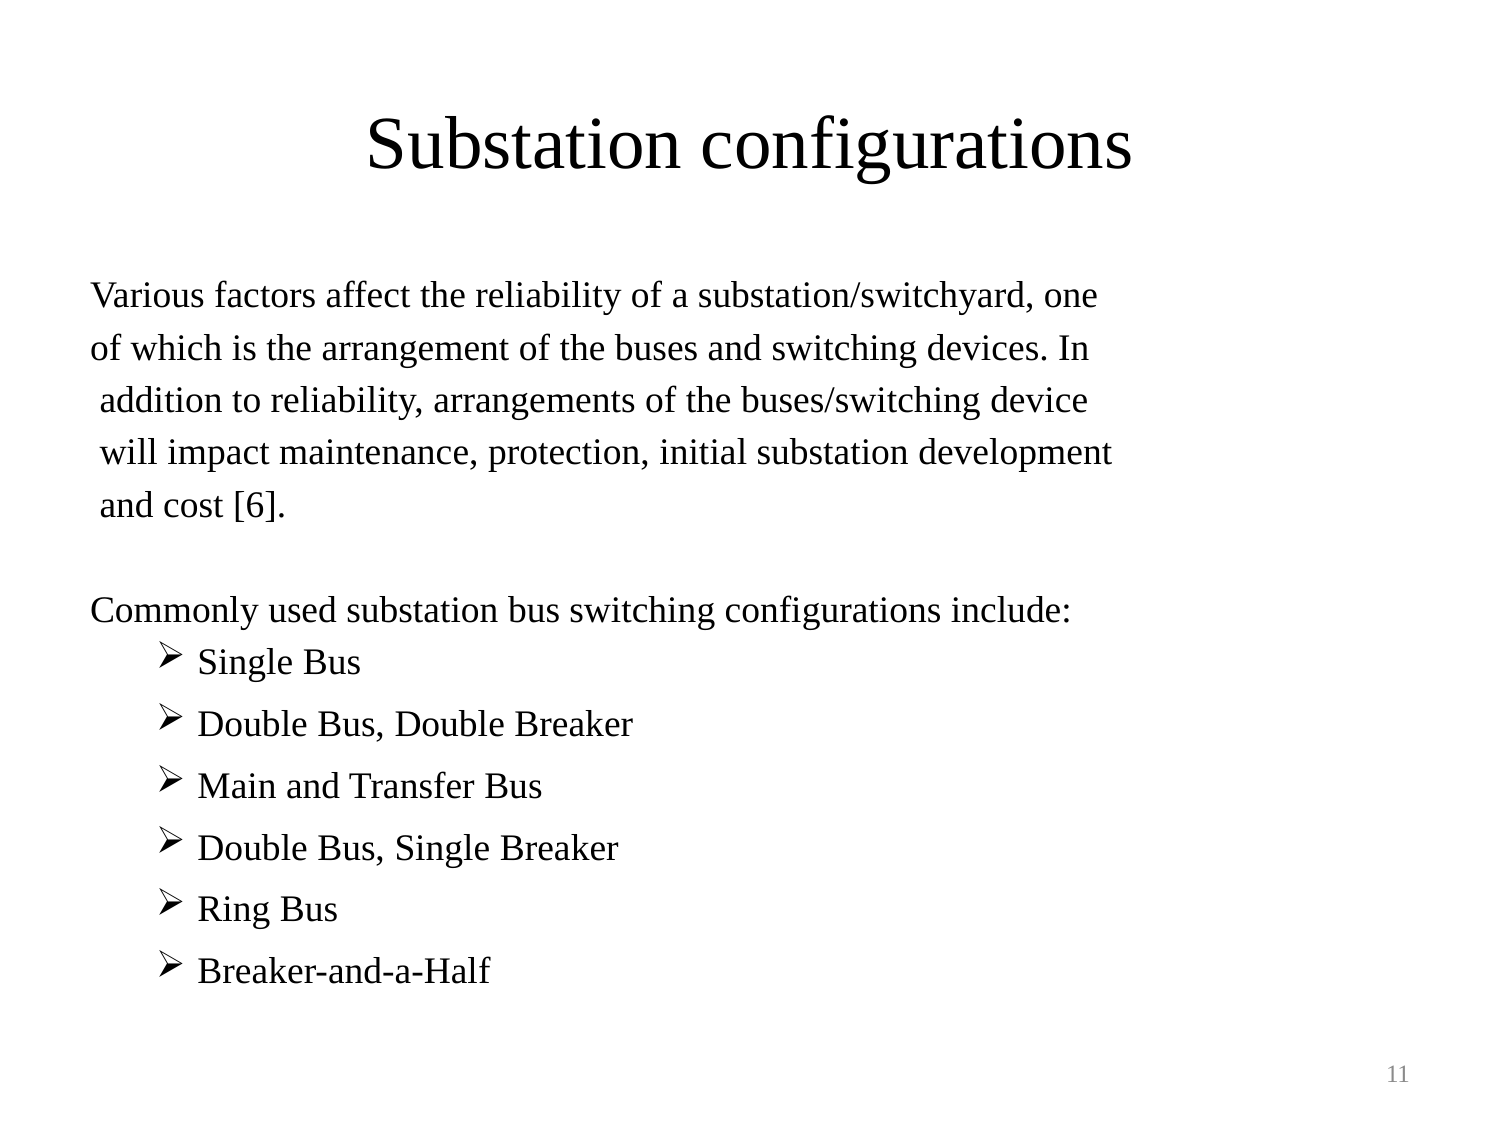

# Substation configurations
Various factors affect the reliability of a substation/switchyard, one
of which is the arrangement of the buses and switching devices. In
 addition to reliability, arrangements of the buses/switching device
 will impact maintenance, protection, initial substation development
 and cost [6].

Commonly used substation bus switching configurations include:
Single Bus
Double Bus, Double Breaker
Main and Transfer Bus
Double Bus, Single Breaker
Ring Bus
Breaker-and-a-Half

11